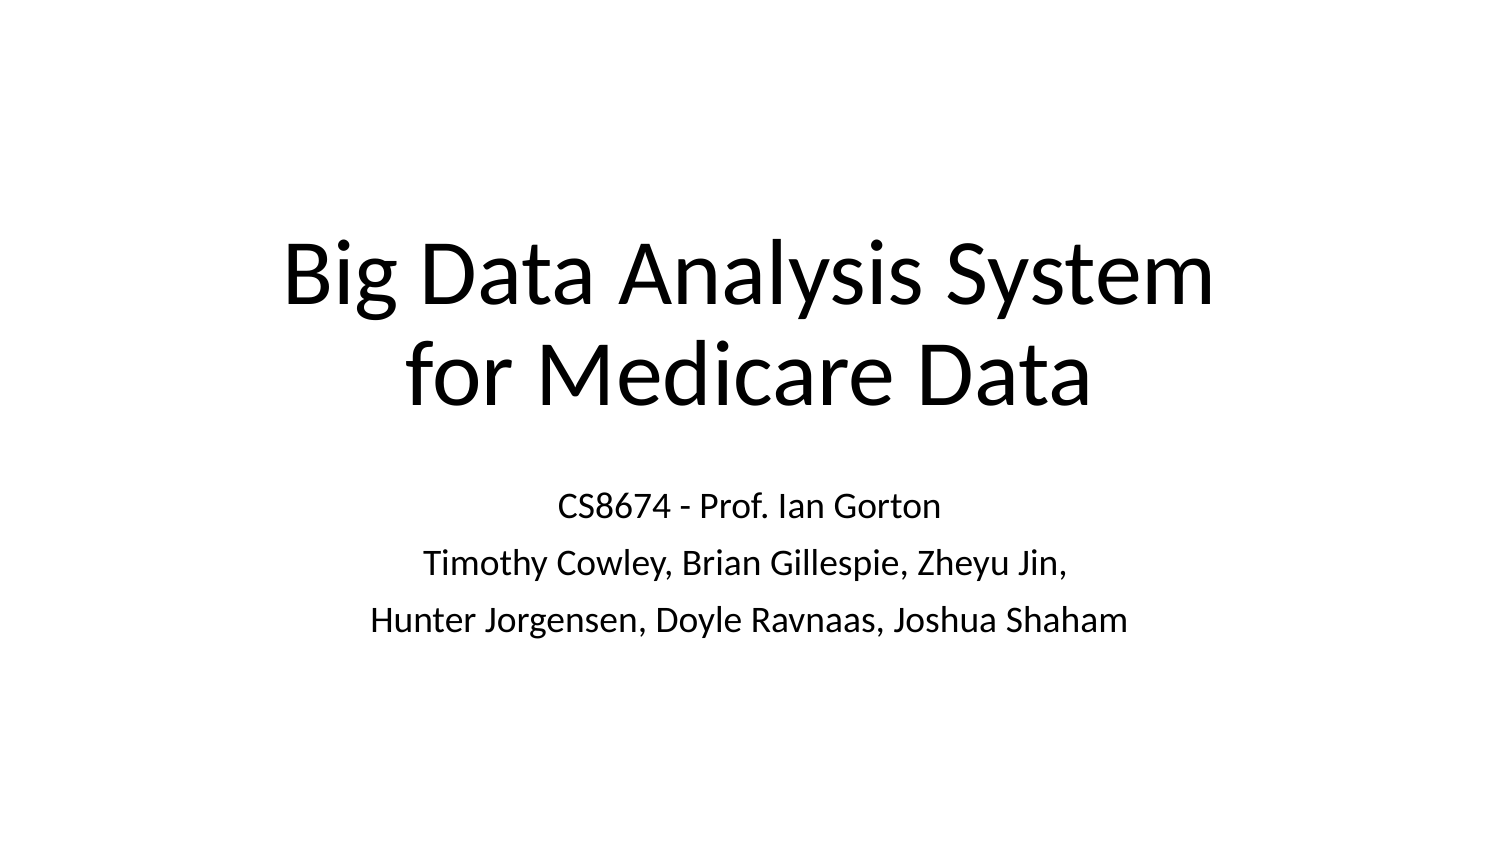

# Big Data Analysis System
for Medicare Data
CS8674 - Prof. Ian Gorton
Timothy Cowley, Brian Gillespie, Zheyu Jin,
Hunter Jorgensen, Doyle Ravnaas, Joshua Shaham